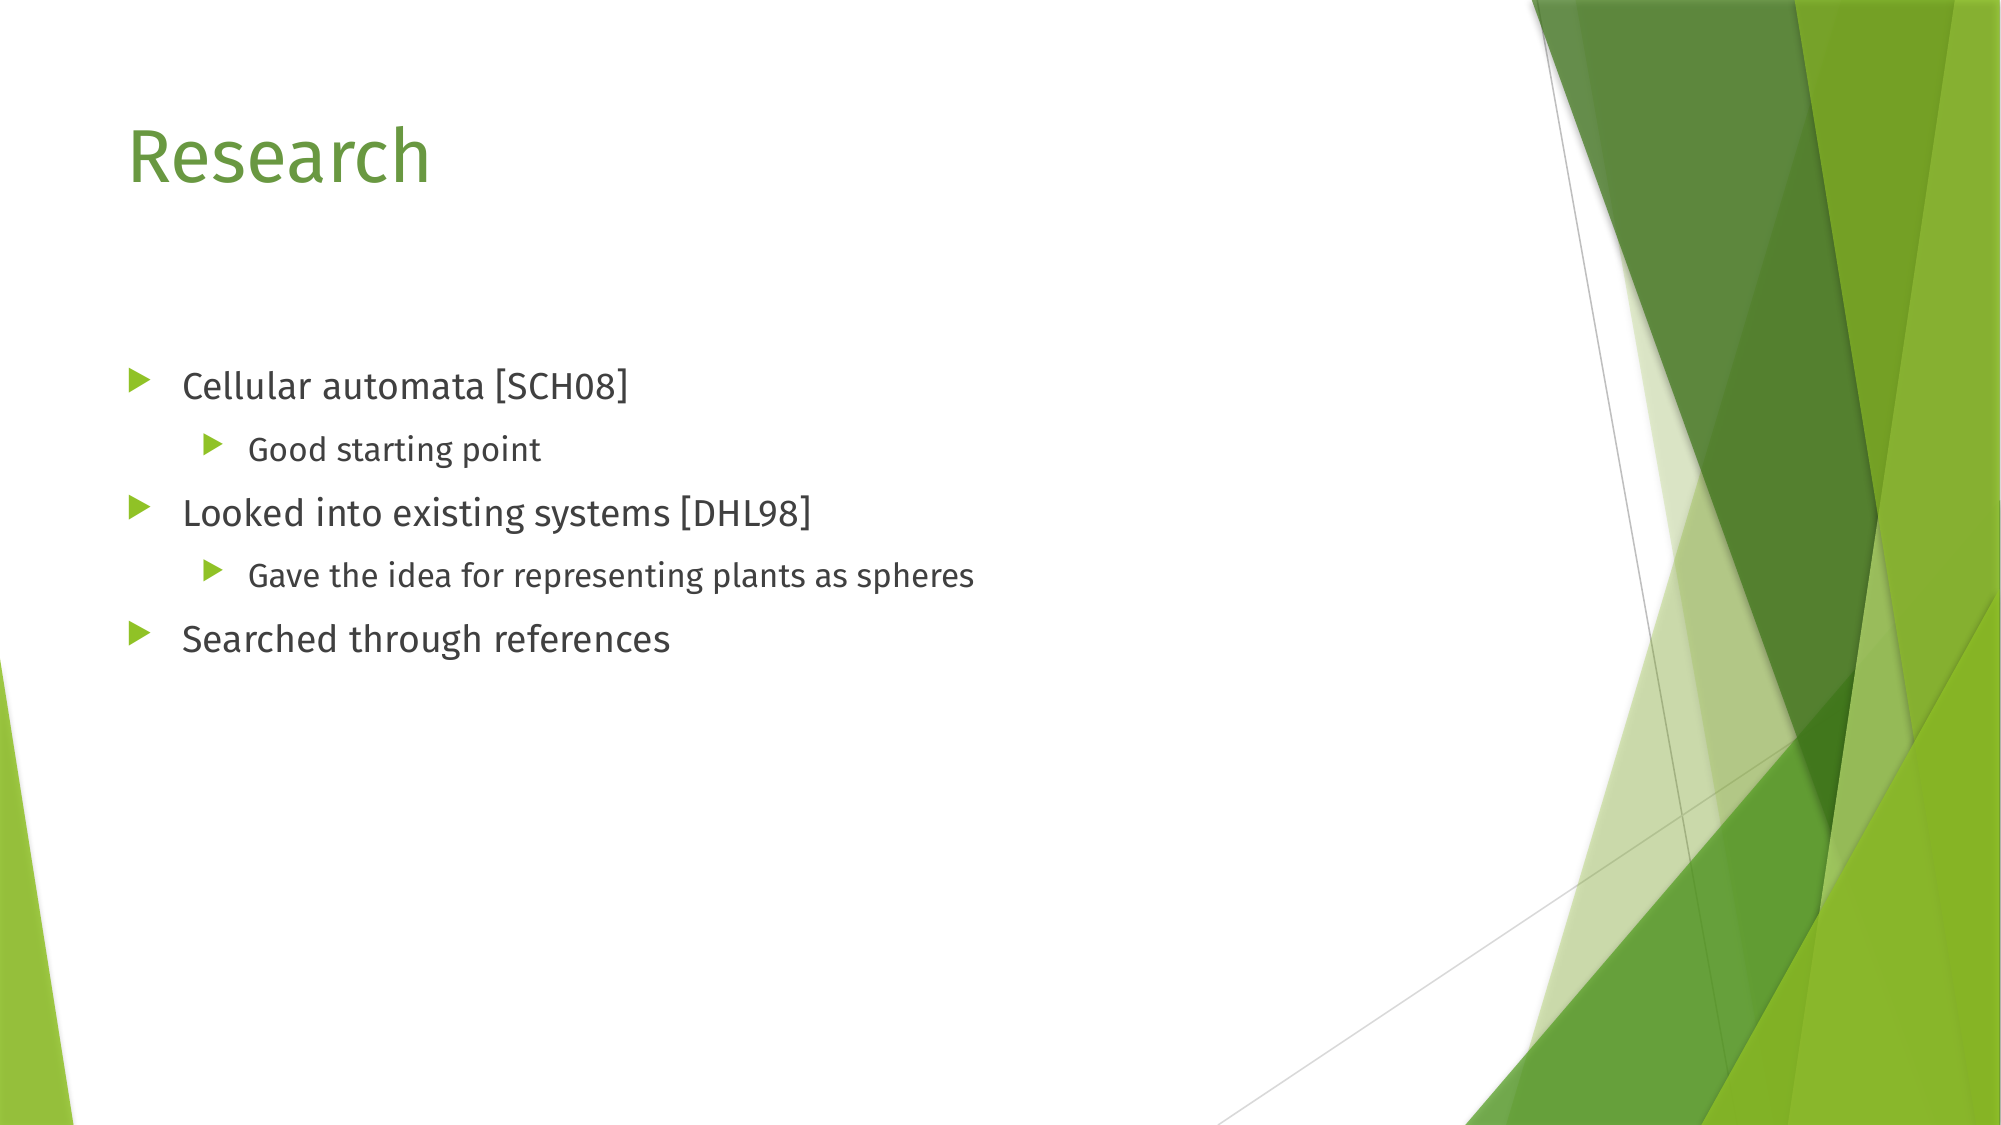

# Research
Cellular automata [SCH08]
Good starting point
Looked into existing systems [DHL98]
Gave the idea for representing plants as spheres
Searched through references